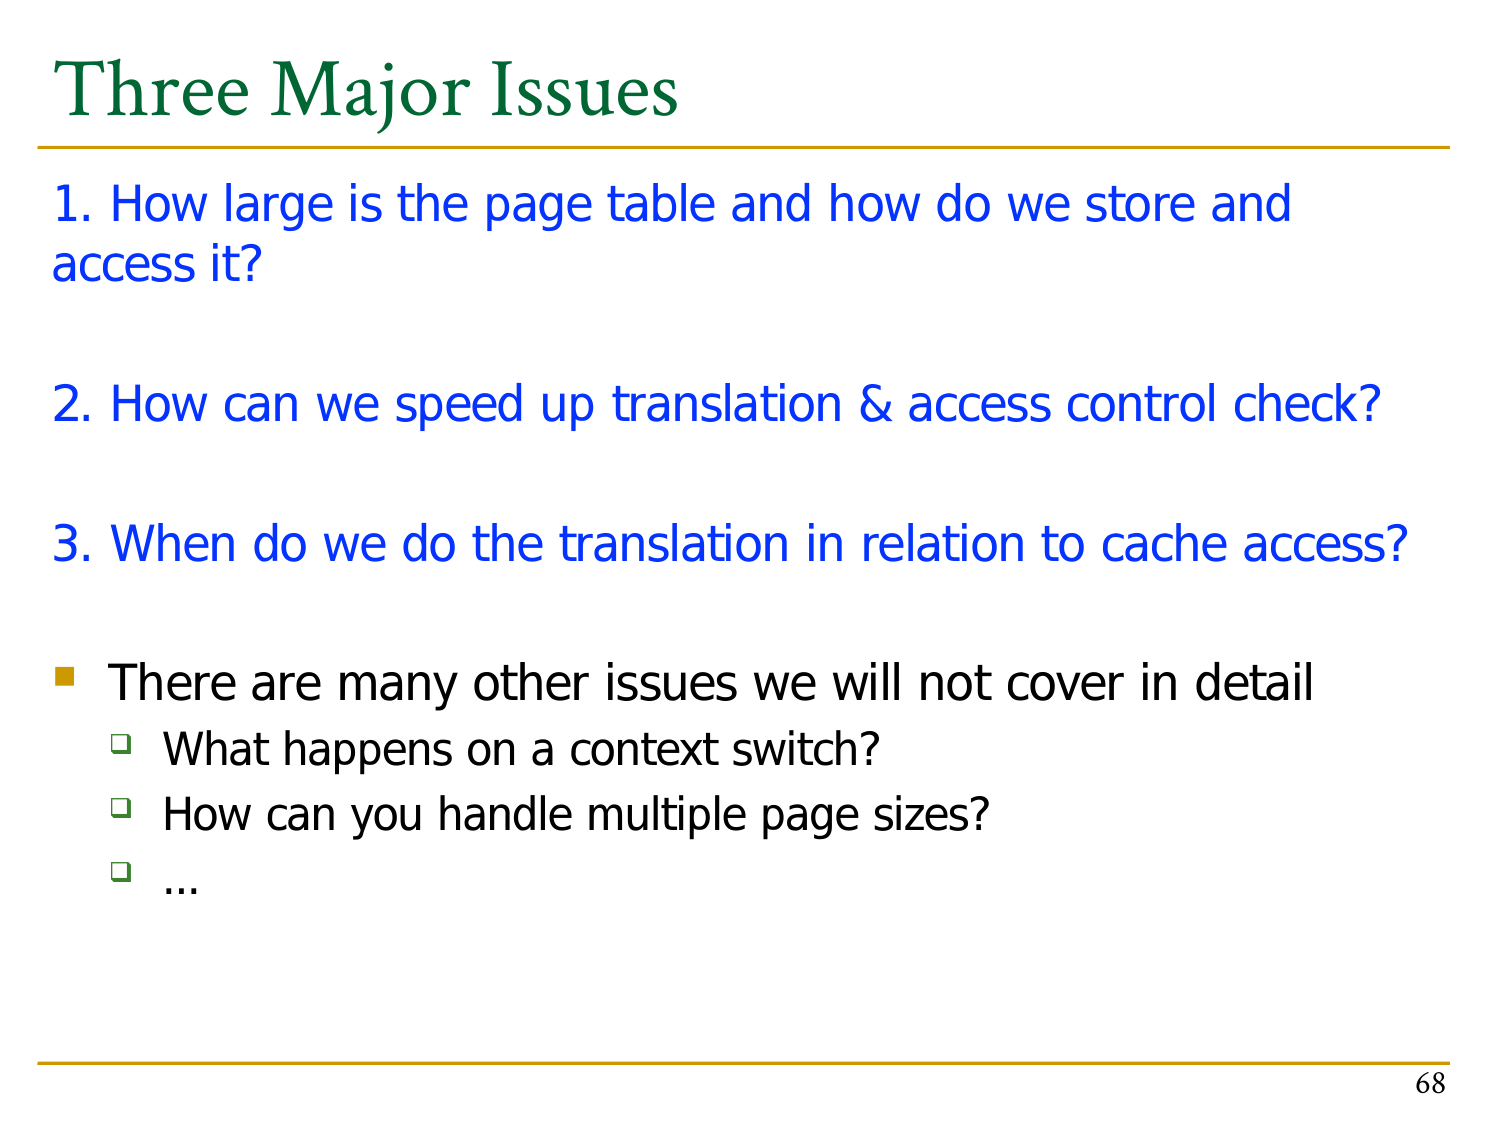

# Three Major Issues
1. How large is the page table and how do we store and access it?

2. How can we speed up translation & access control check?

3. When do we do the translation in relation to cache access?

There are many other issues we will not cover in detail
What happens on a context switch?
How can you handle multiple page sizes?
…
68